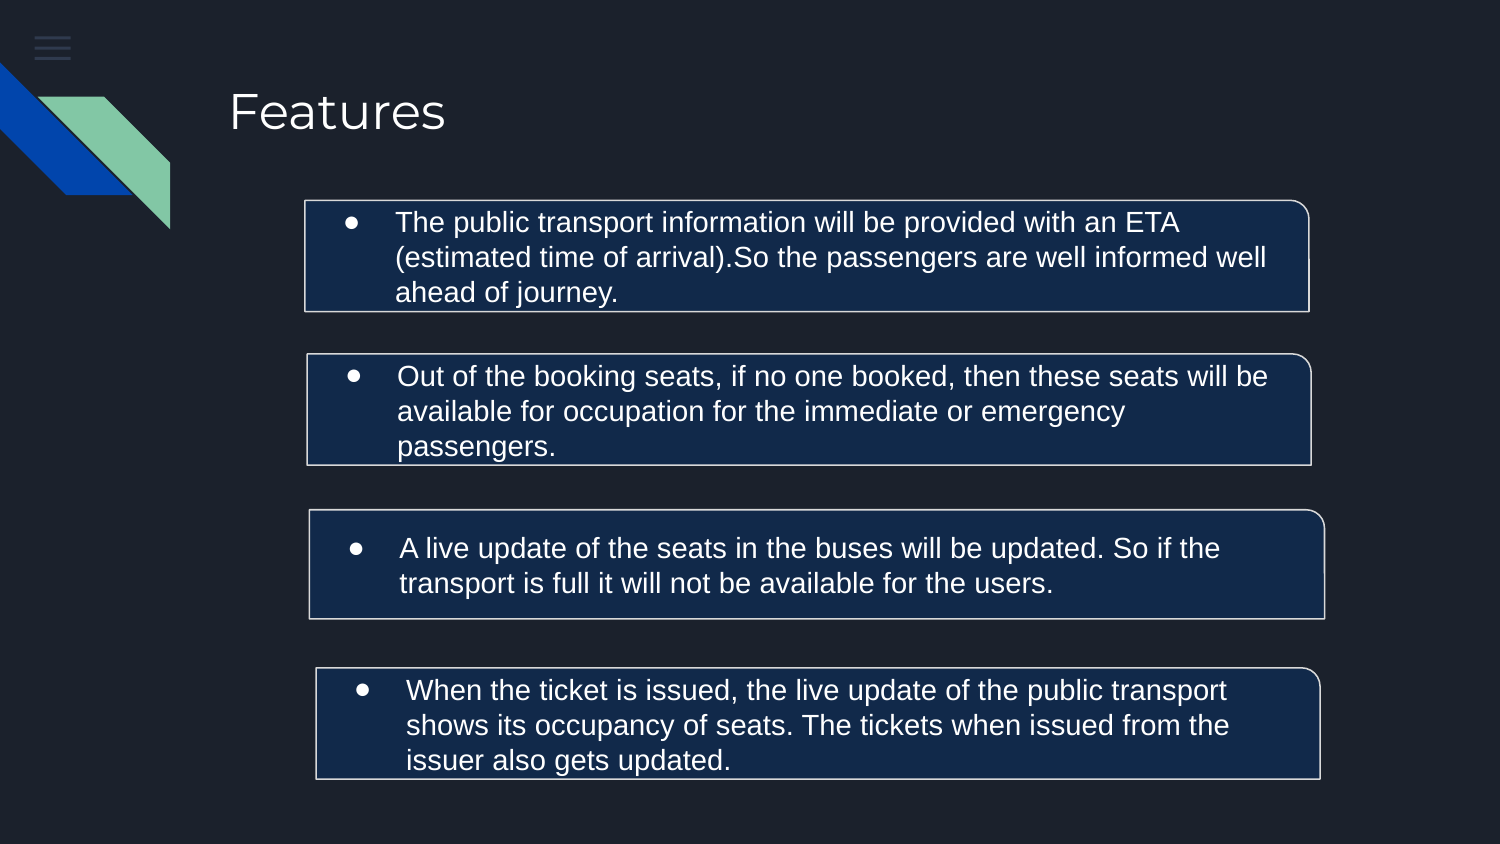

# Features
The public transport information will be provided with an ETA (estimated time of arrival).So the passengers are well informed well ahead of journey.
Out of the booking seats, if no one booked, then these seats will be available for occupation for the immediate or emergency passengers.
A live update of the seats in the buses will be updated. So if the transport is full it will not be available for the users.
When the ticket is issued, the live update of the public transport shows its occupancy of seats. The tickets when issued from the issuer also gets updated.